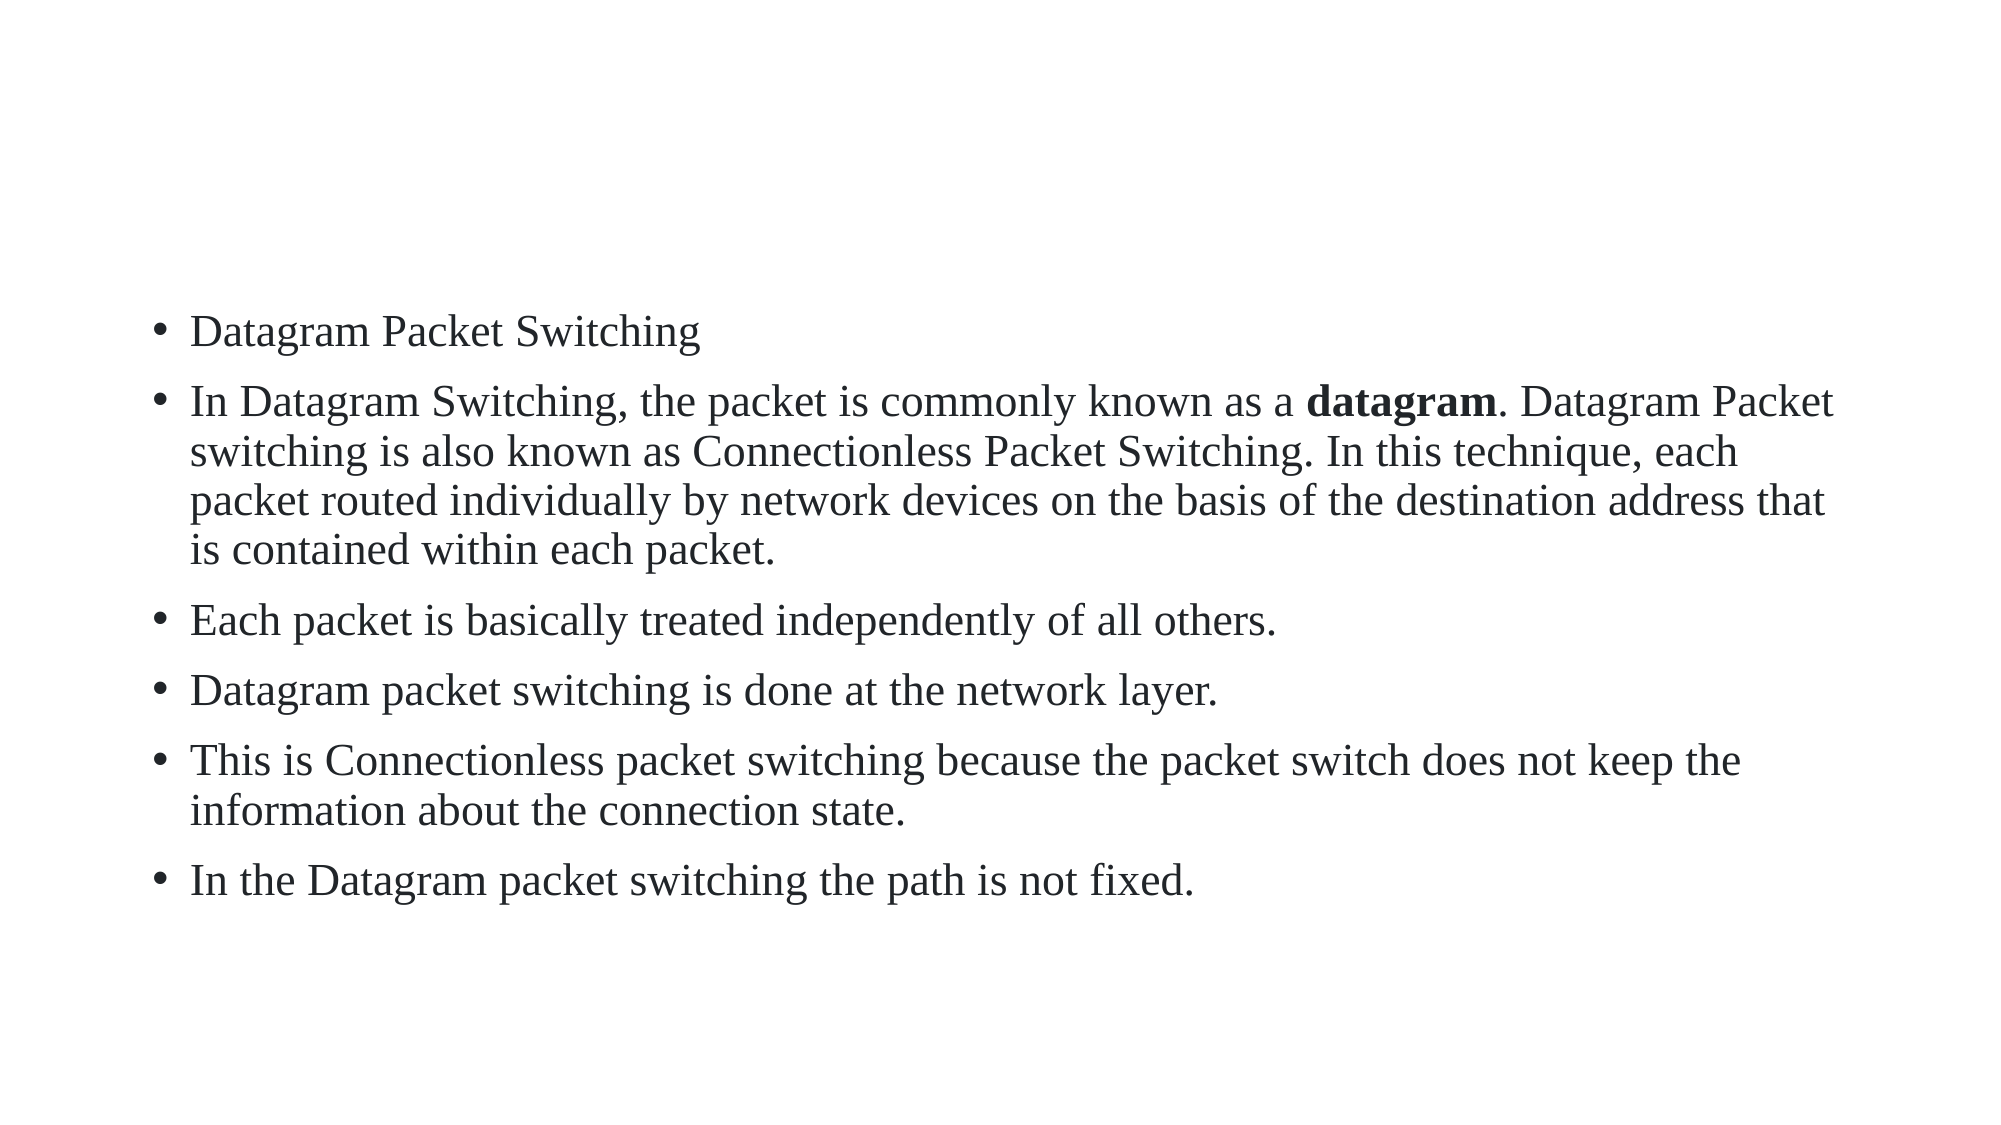

Datagram Packet Switching
In Datagram Switching, the packet is commonly known as a datagram. Datagram Packet switching is also known as Connectionless Packet Switching. In this technique, each packet routed individually by network devices on the basis of the destination address that is contained within each packet.
Each packet is basically treated independently of all others.
Datagram packet switching is done at the network layer.
This is Connectionless packet switching because the packet switch does not keep the information about the connection state.
In the Datagram packet switching the path is not fixed.